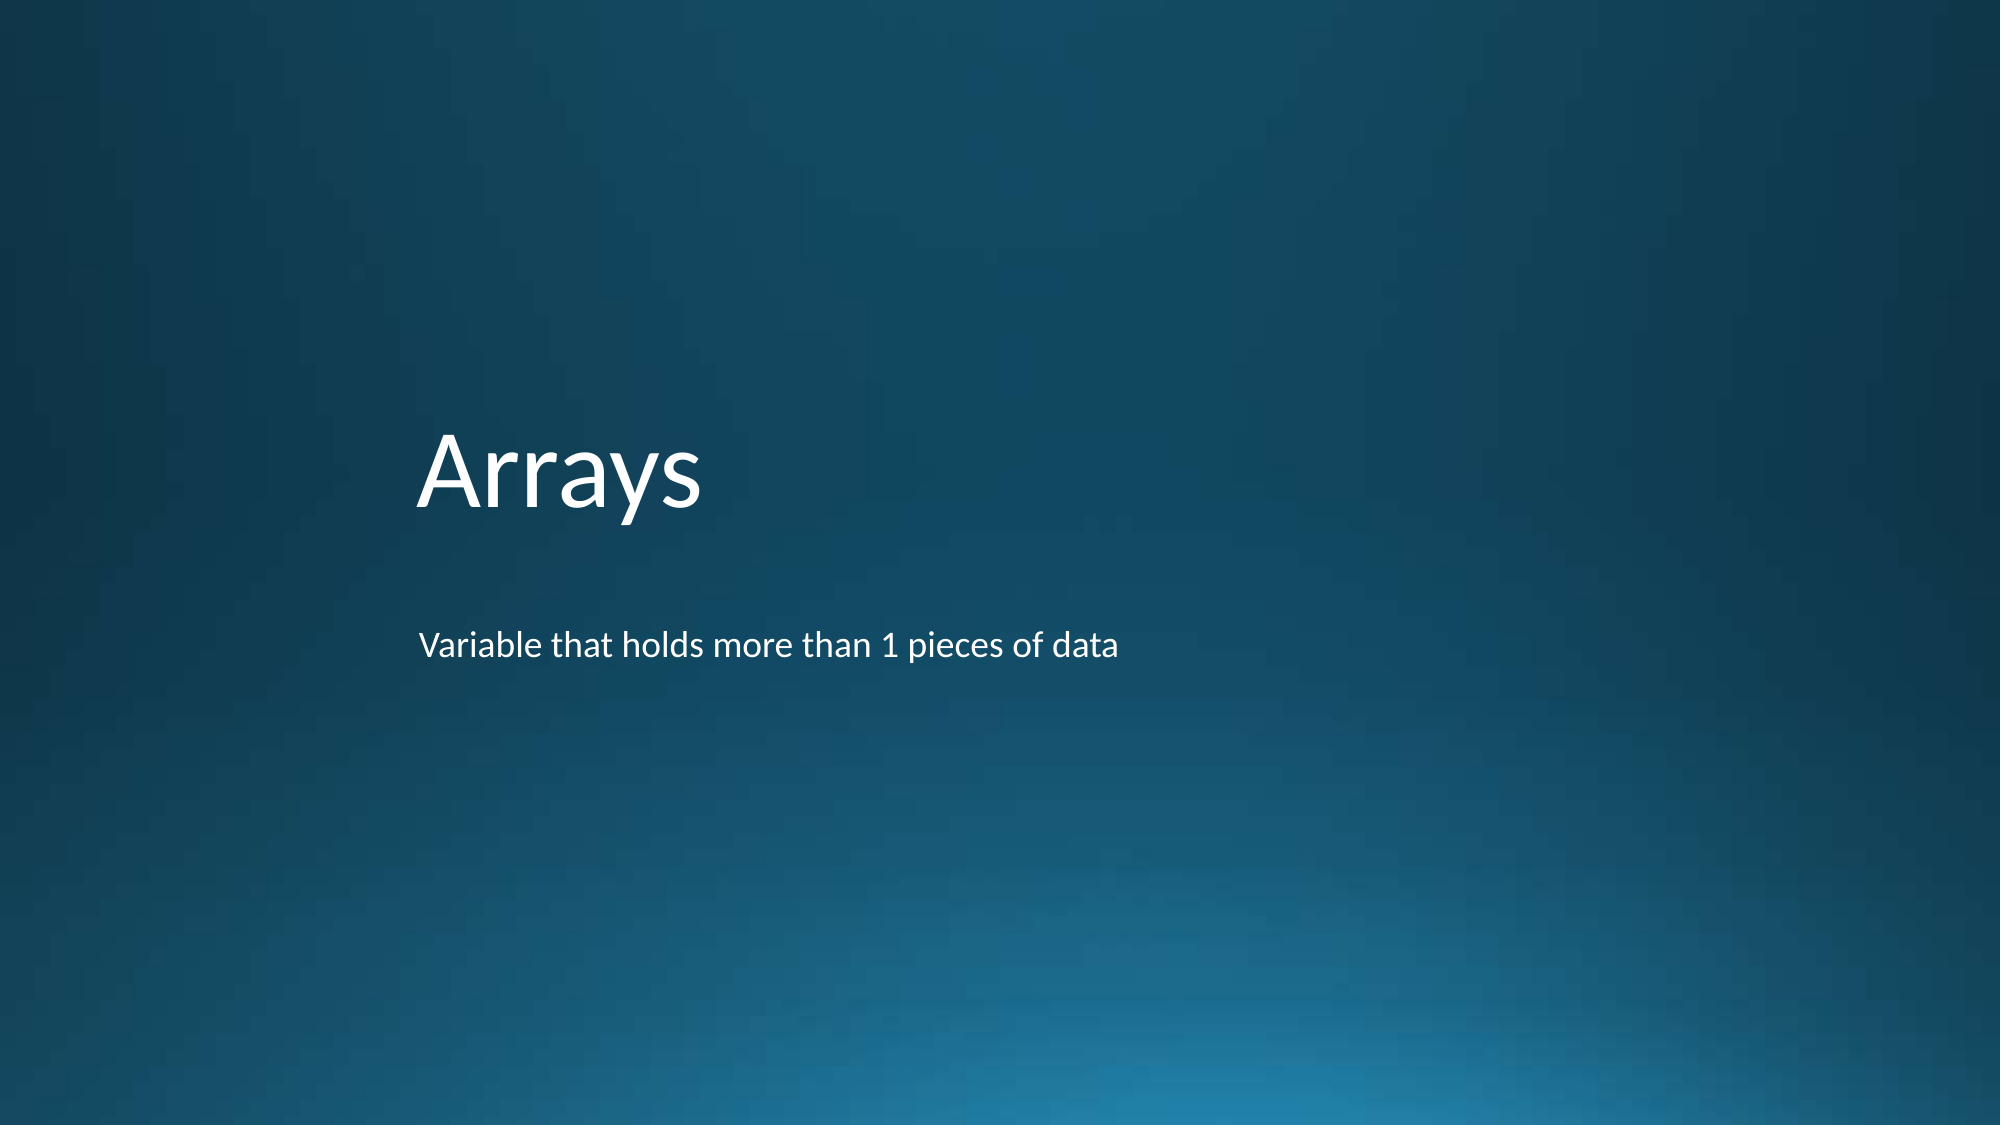

Arrays
Variable that holds more than 1 pieces of data